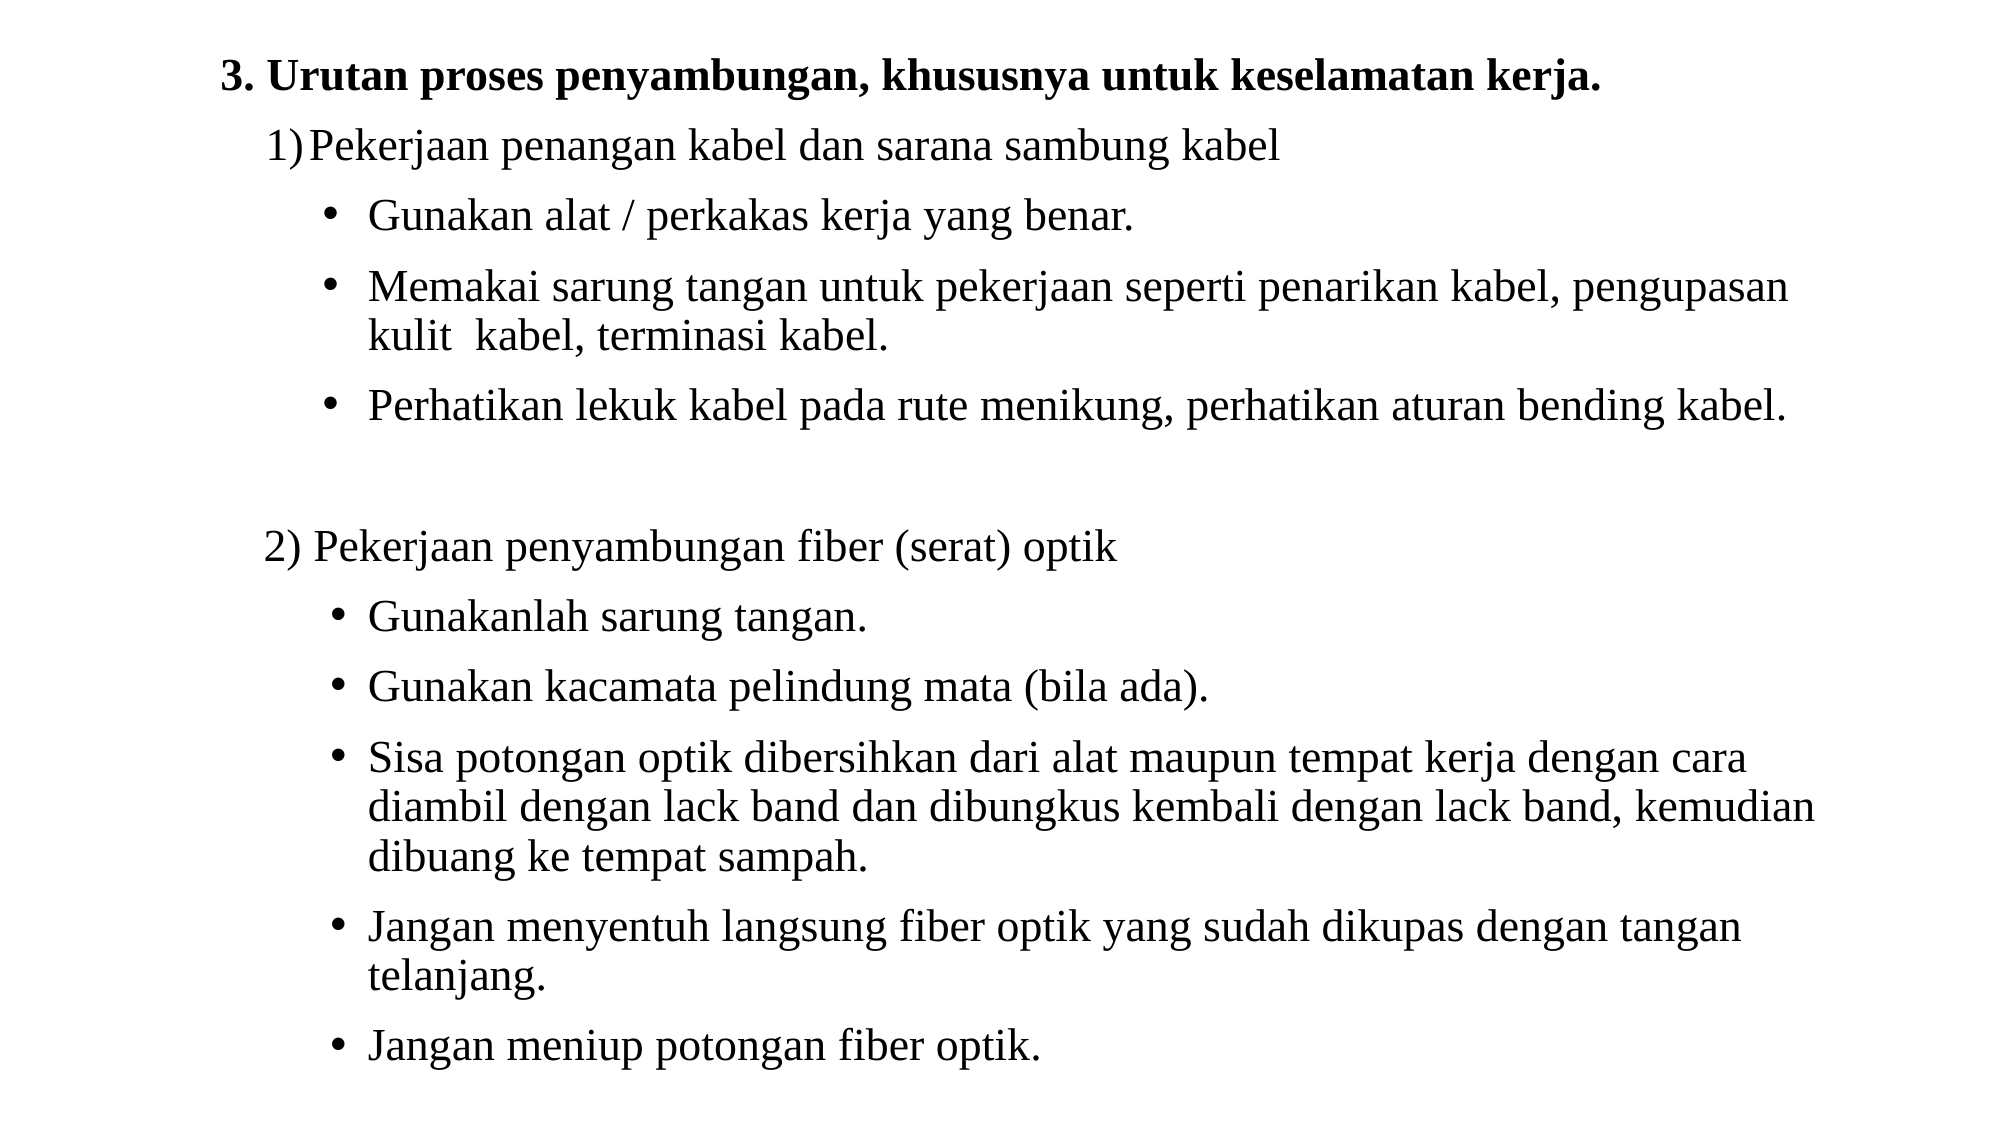

3. Urutan proses penyambungan, khususnya untuk keselamatan kerja.
Pekerjaan penangan kabel dan sarana sambung kabel
Gunakan alat / perkakas kerja yang benar.
Memakai sarung tangan untuk pekerjaan seperti penarikan kabel, pengupasan kulit  kabel, terminasi kabel.
Perhatikan lekuk kabel pada rute menikung, perhatikan aturan bending kabel.

2) Pekerjaan penyambungan fiber (serat) optik
Gunakanlah sarung tangan.
Gunakan kacamata pelindung mata (bila ada).
Sisa potongan optik dibersihkan dari alat maupun tempat kerja dengan cara diambil dengan lack band dan dibungkus kembali dengan lack band, kemudian dibuang ke tempat sampah.
Jangan menyentuh langsung fiber optik yang sudah dikupas dengan tangan telanjang.
Jangan meniup potongan fiber optik.